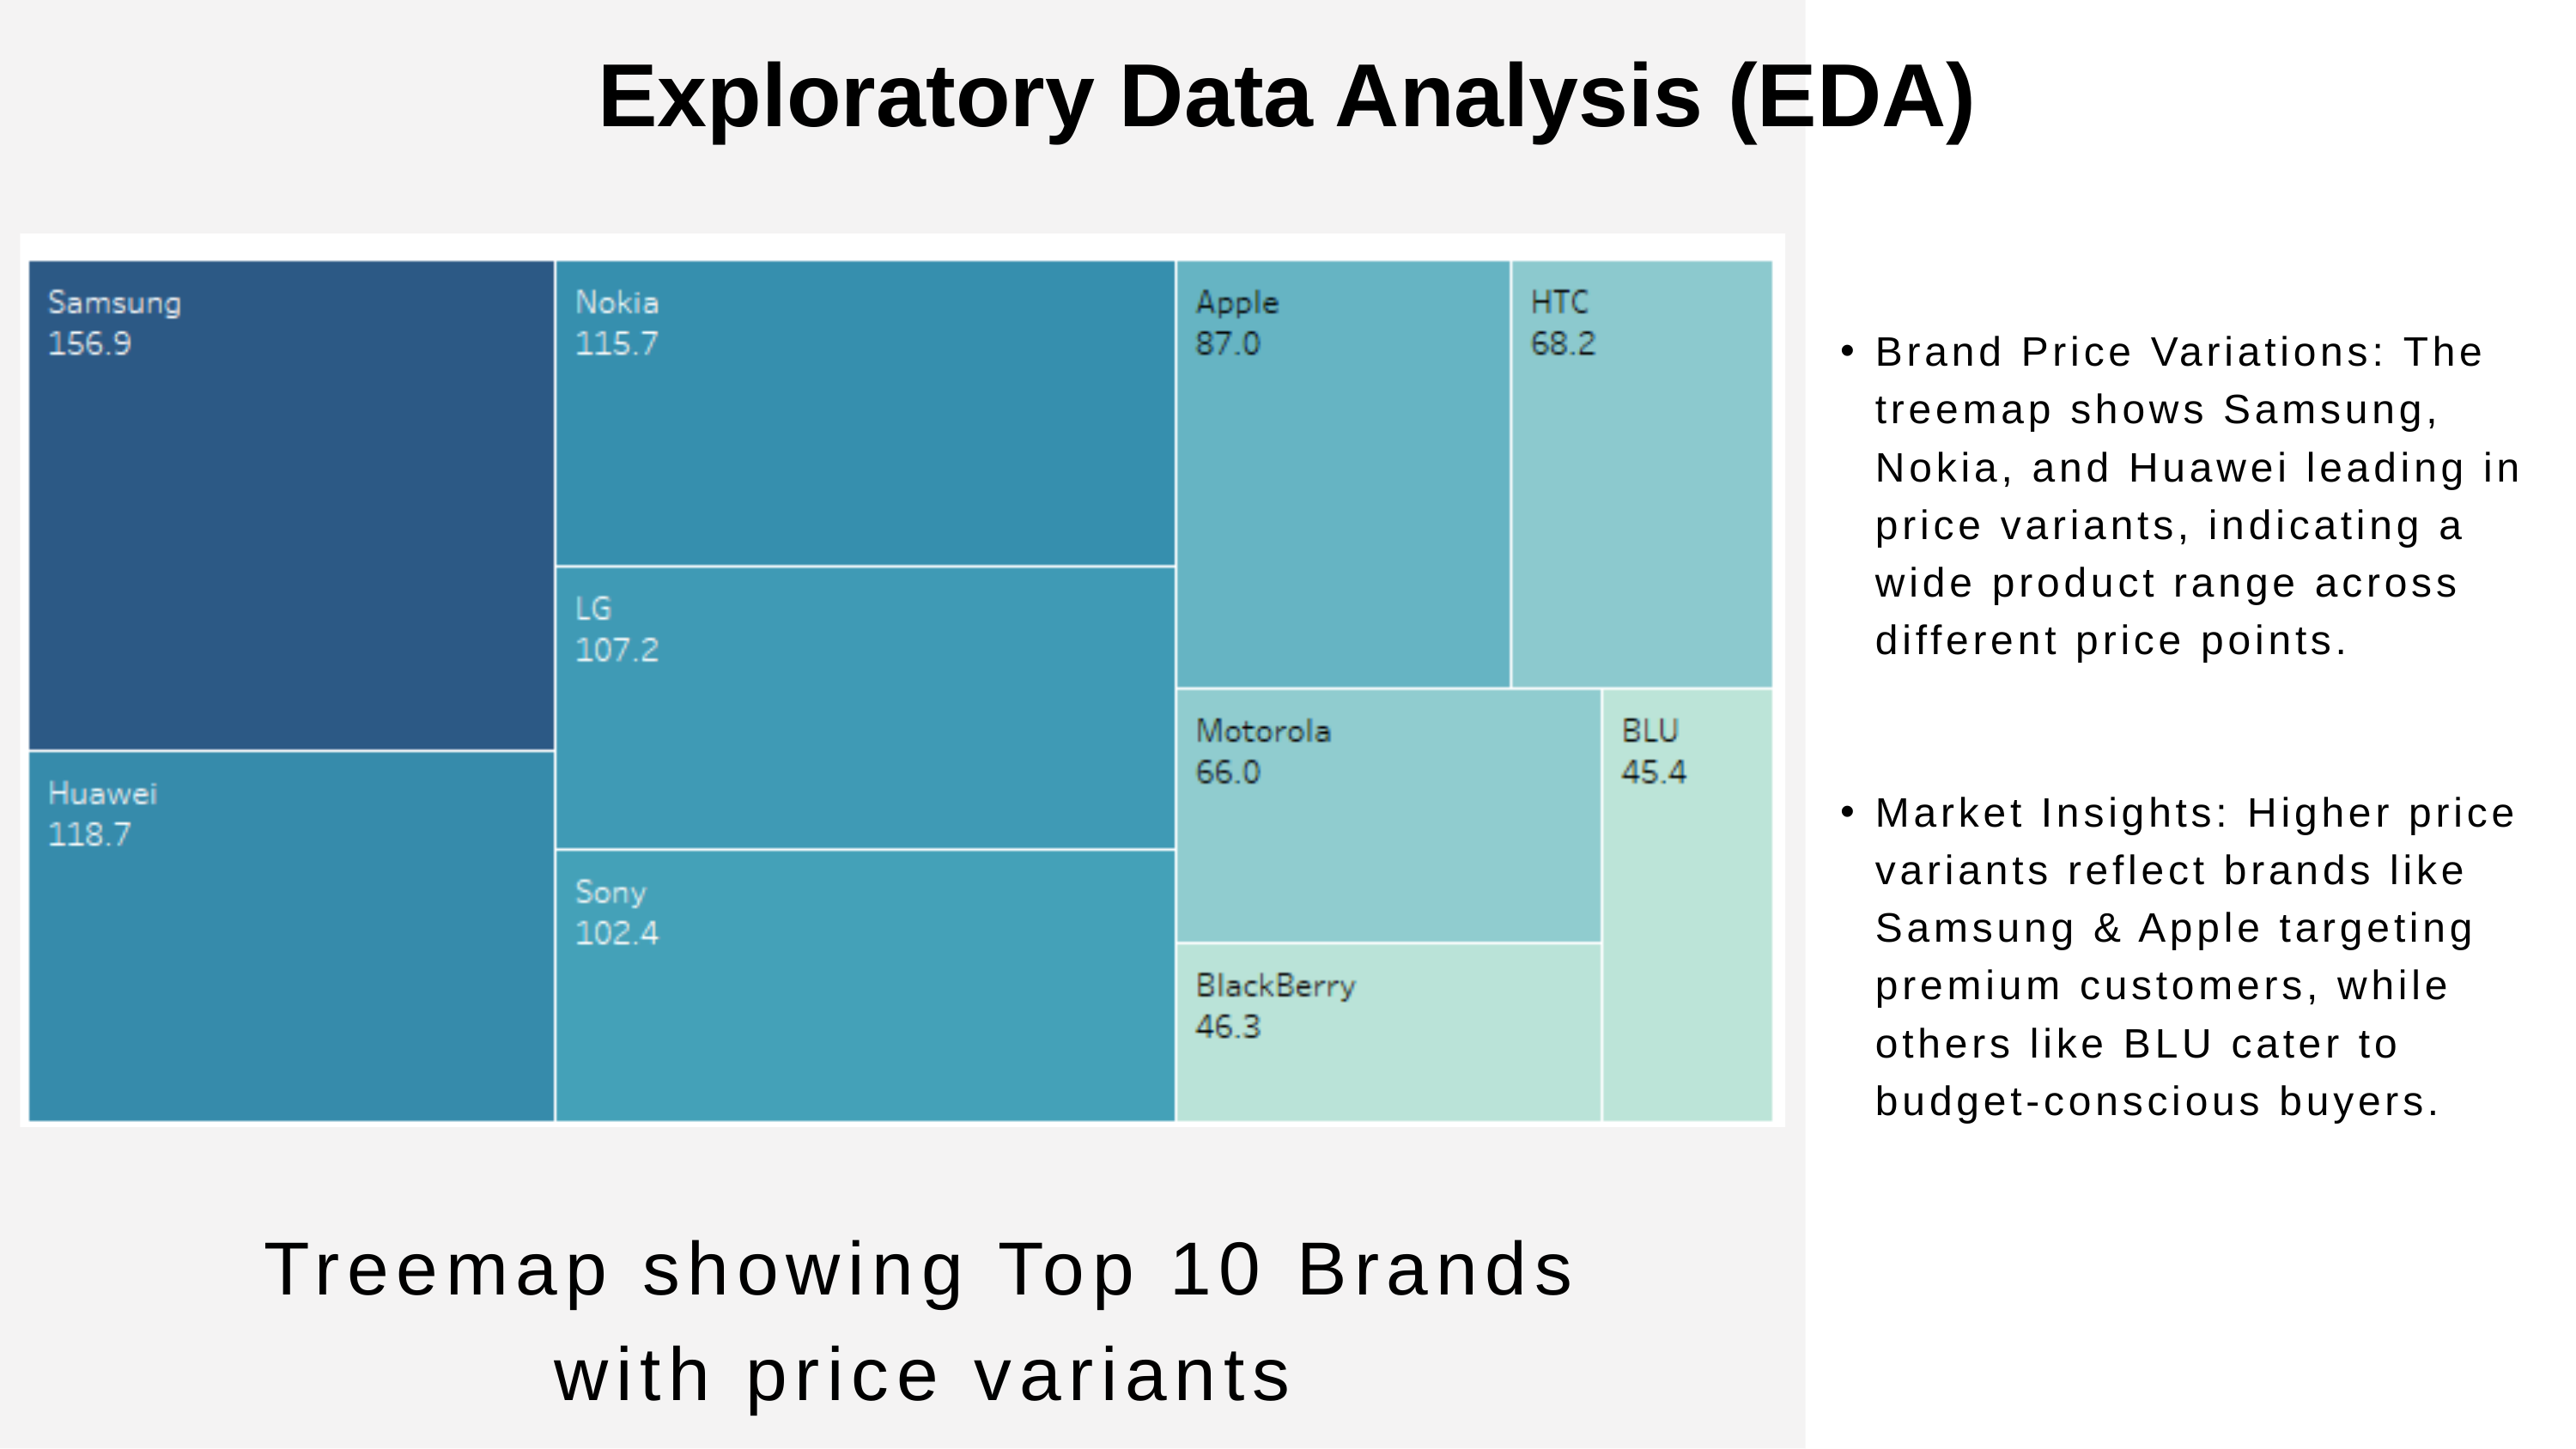

Exploratory Data Analysis (EDA)

Brand Price Variations: The treemap shows Samsung, Nokia, and Huawei leading in price variants, indicating a wide product range across different price points.

Market Insights: Higher price variants reflect brands like Samsung & Apple targeting premium customers, while others like BLU cater to budget-conscious buyers.
Treemap showing Top 10 Brands with price variants